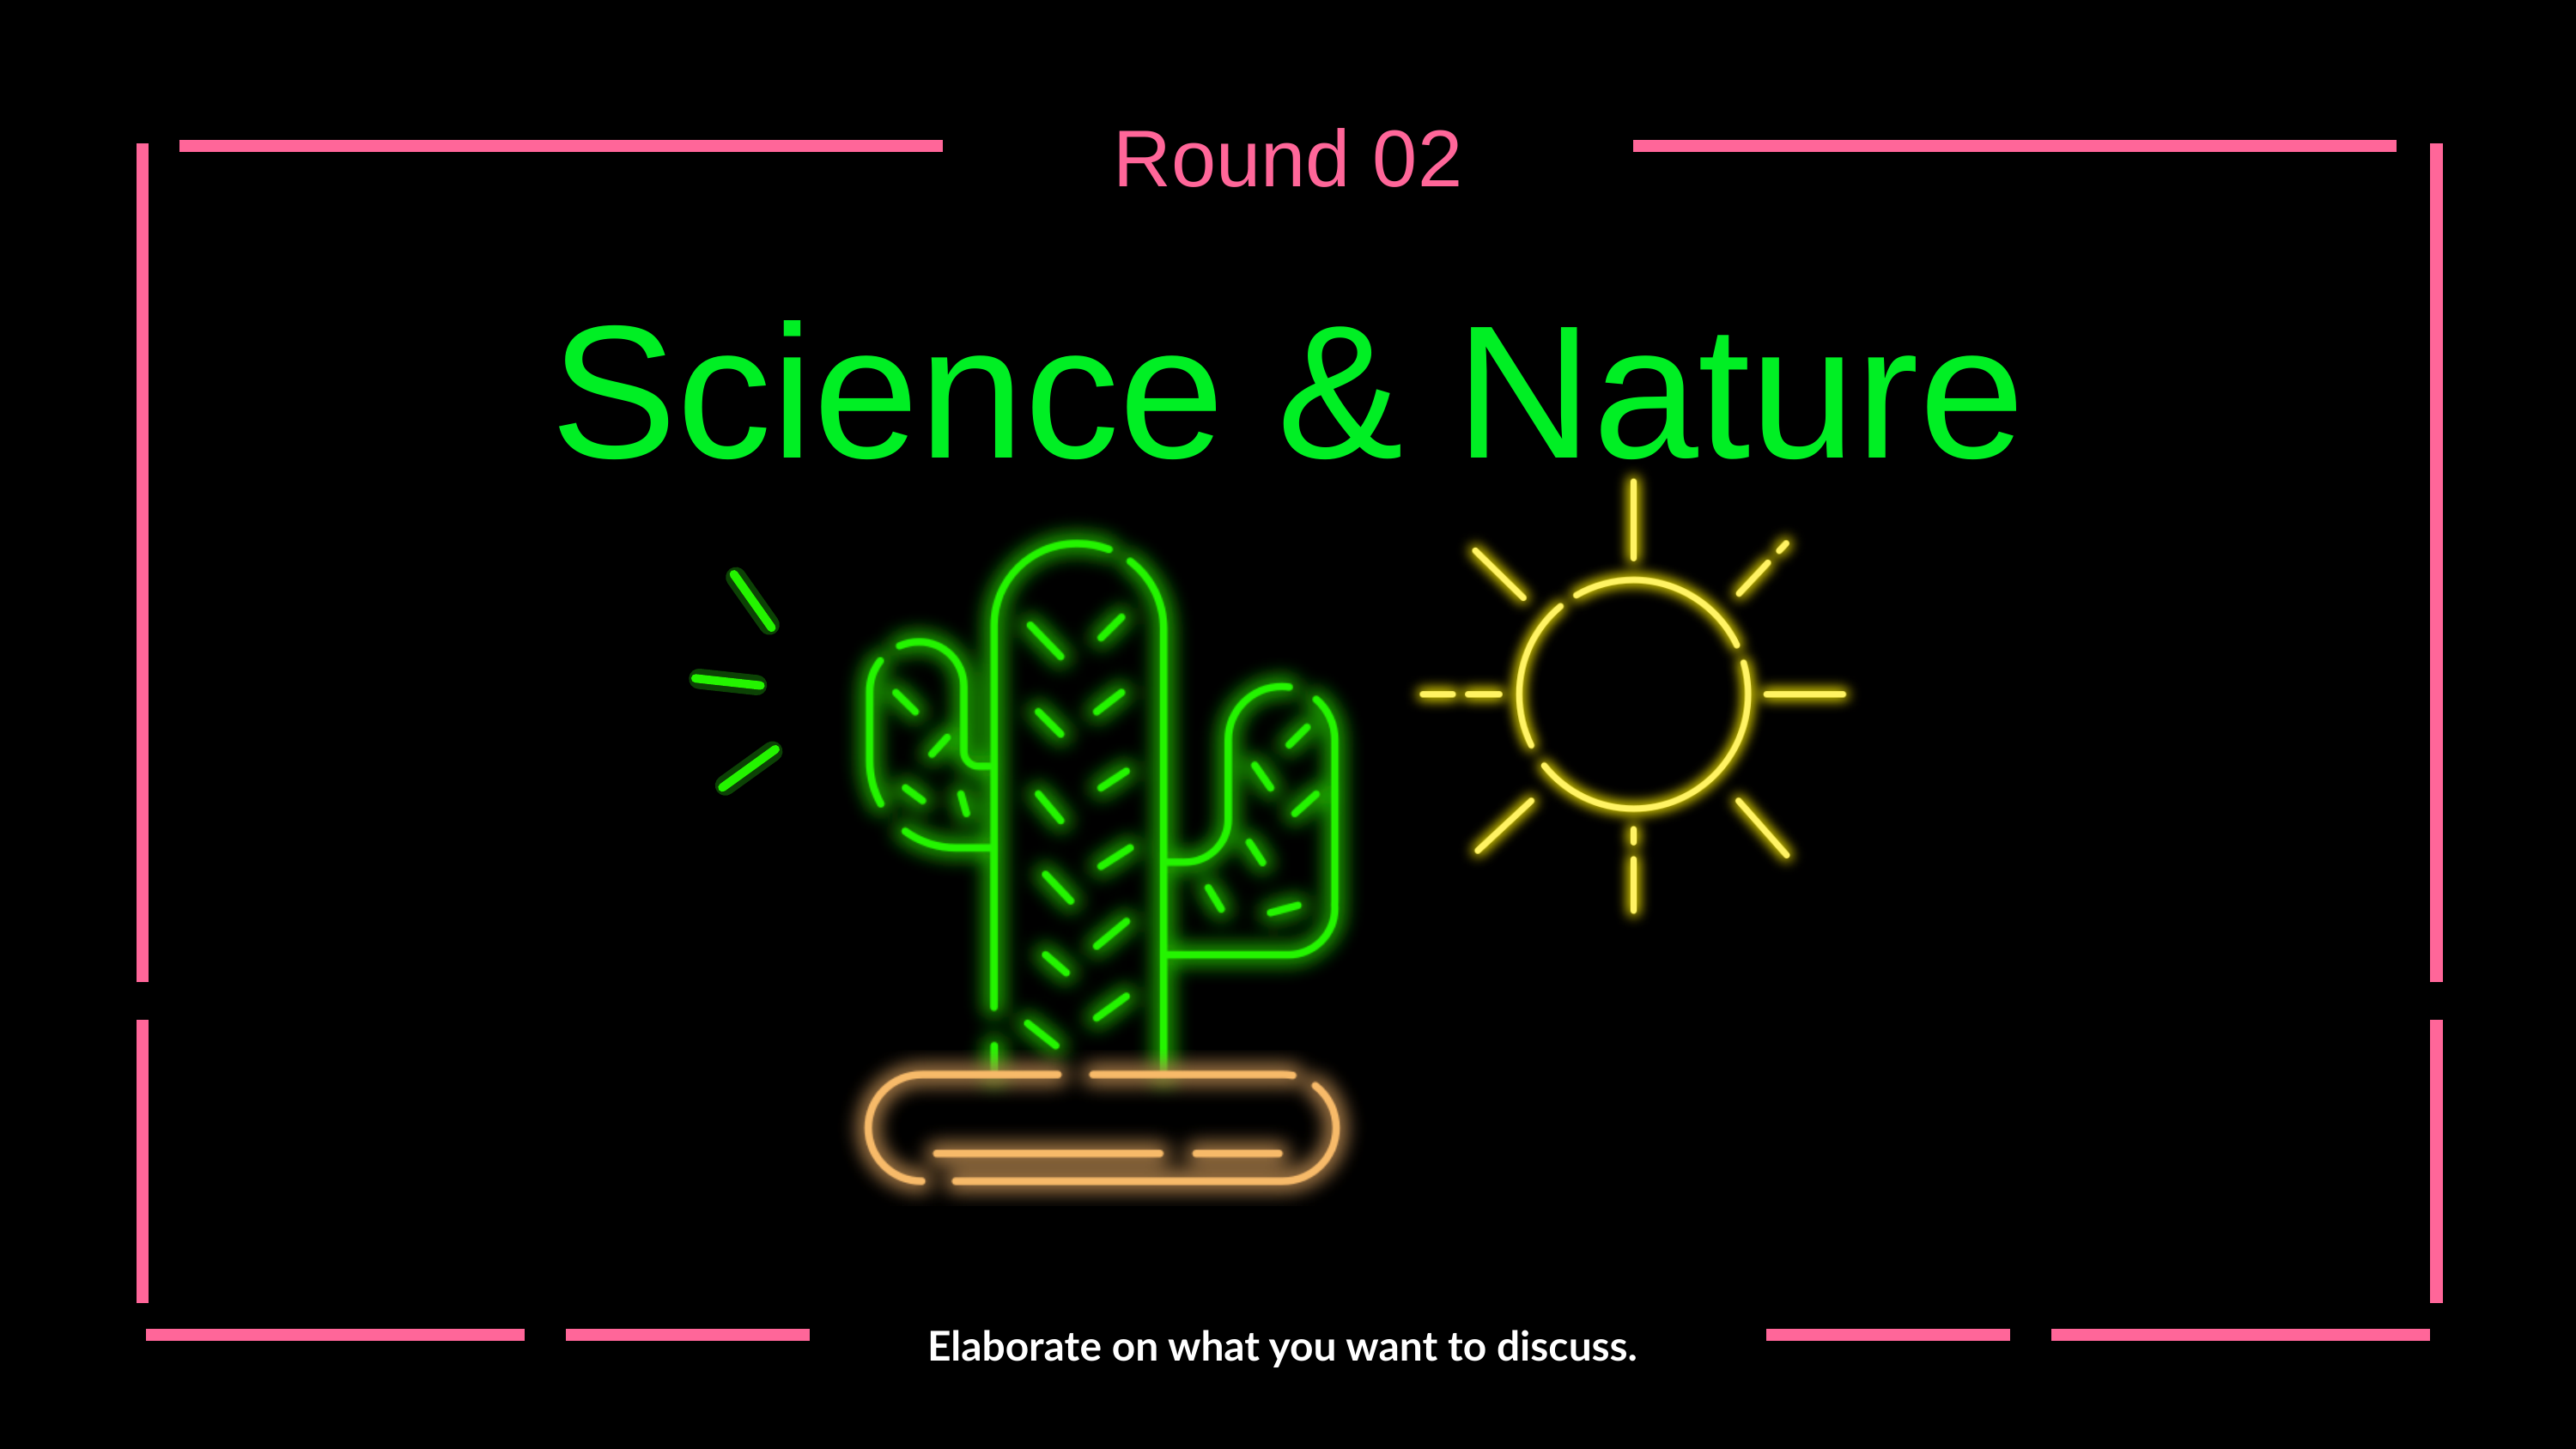

Round 02
Science & Nature

Elaborate on what you want to discuss.